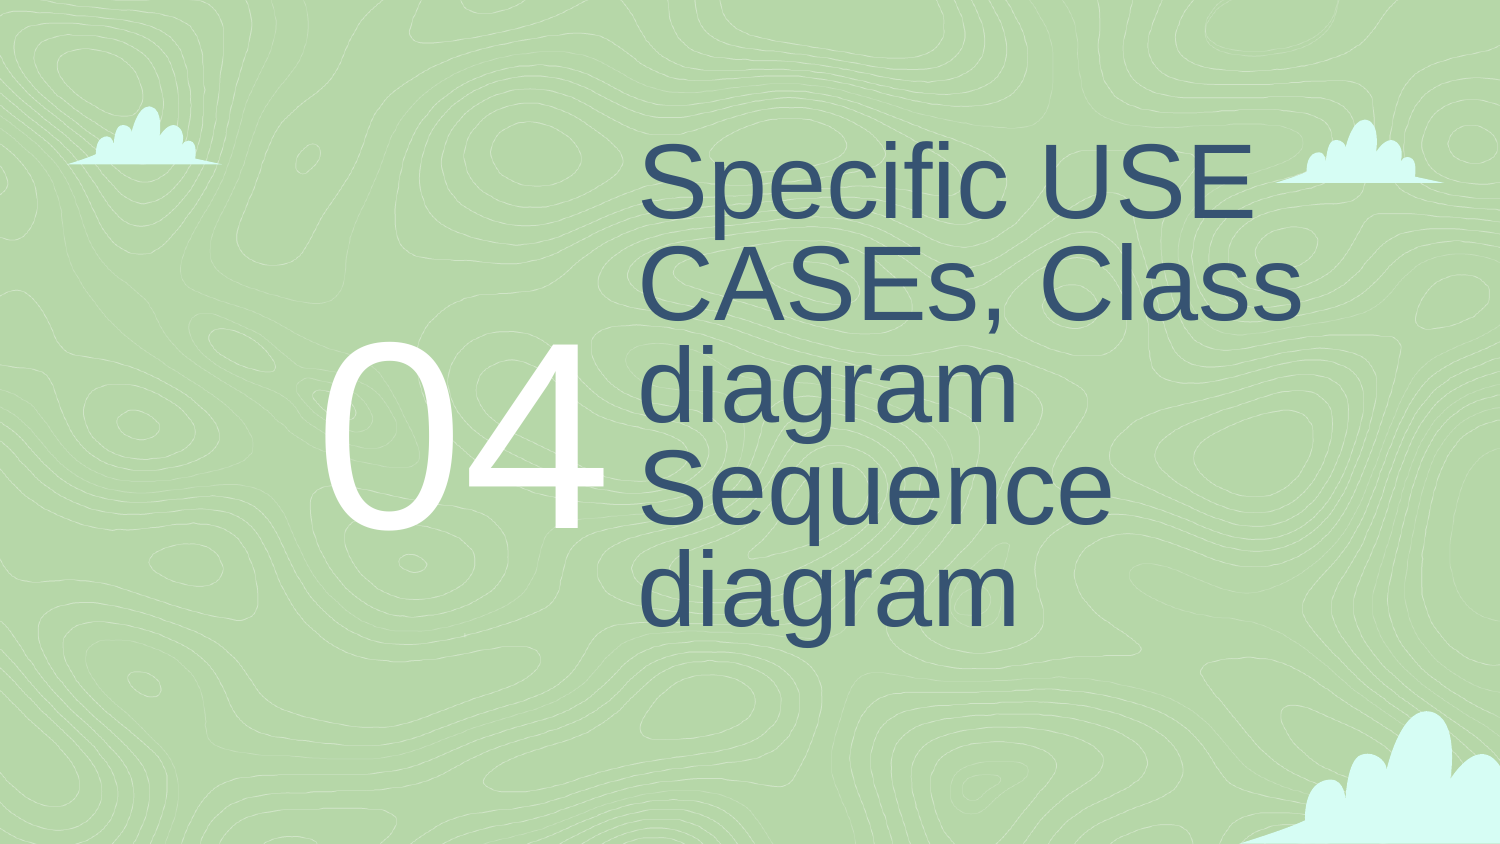

# Specific USE CASEs, Class diagram
Sequence diagram
04